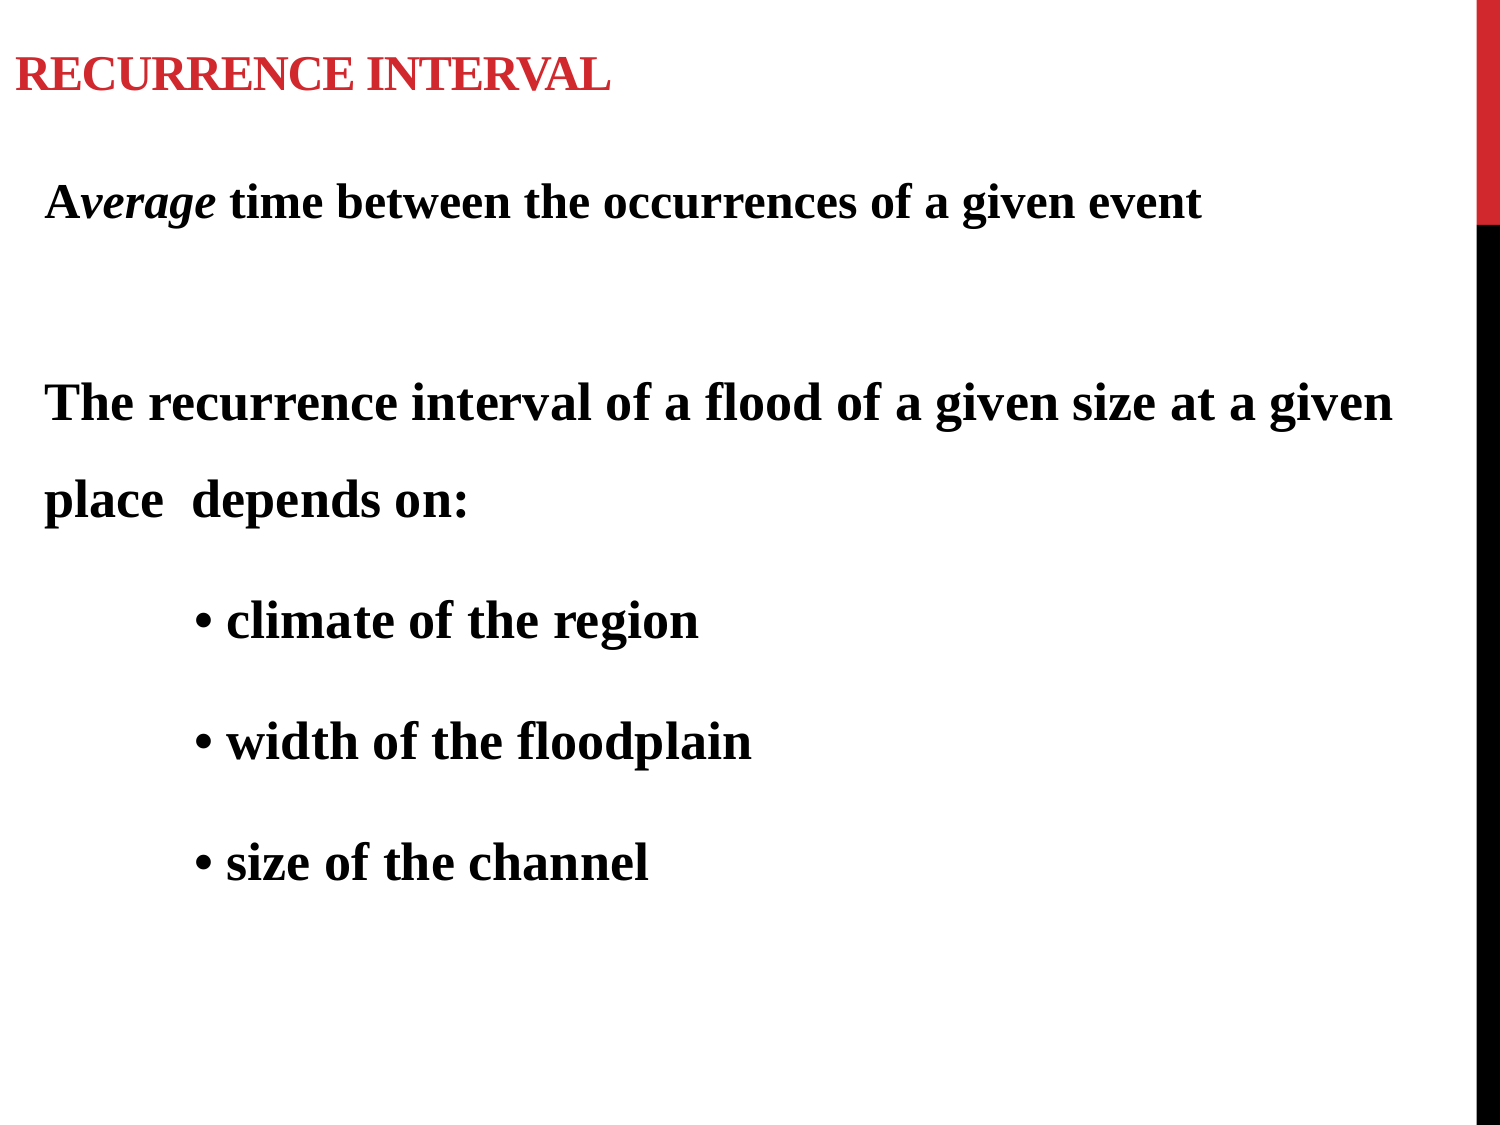

# Recurrence interval
Average time between the occurrences of a given event

The recurrence interval of a flood of a given size at a given place  depends on:
	• climate of the region
	• width of the floodplain
	• size of the channel